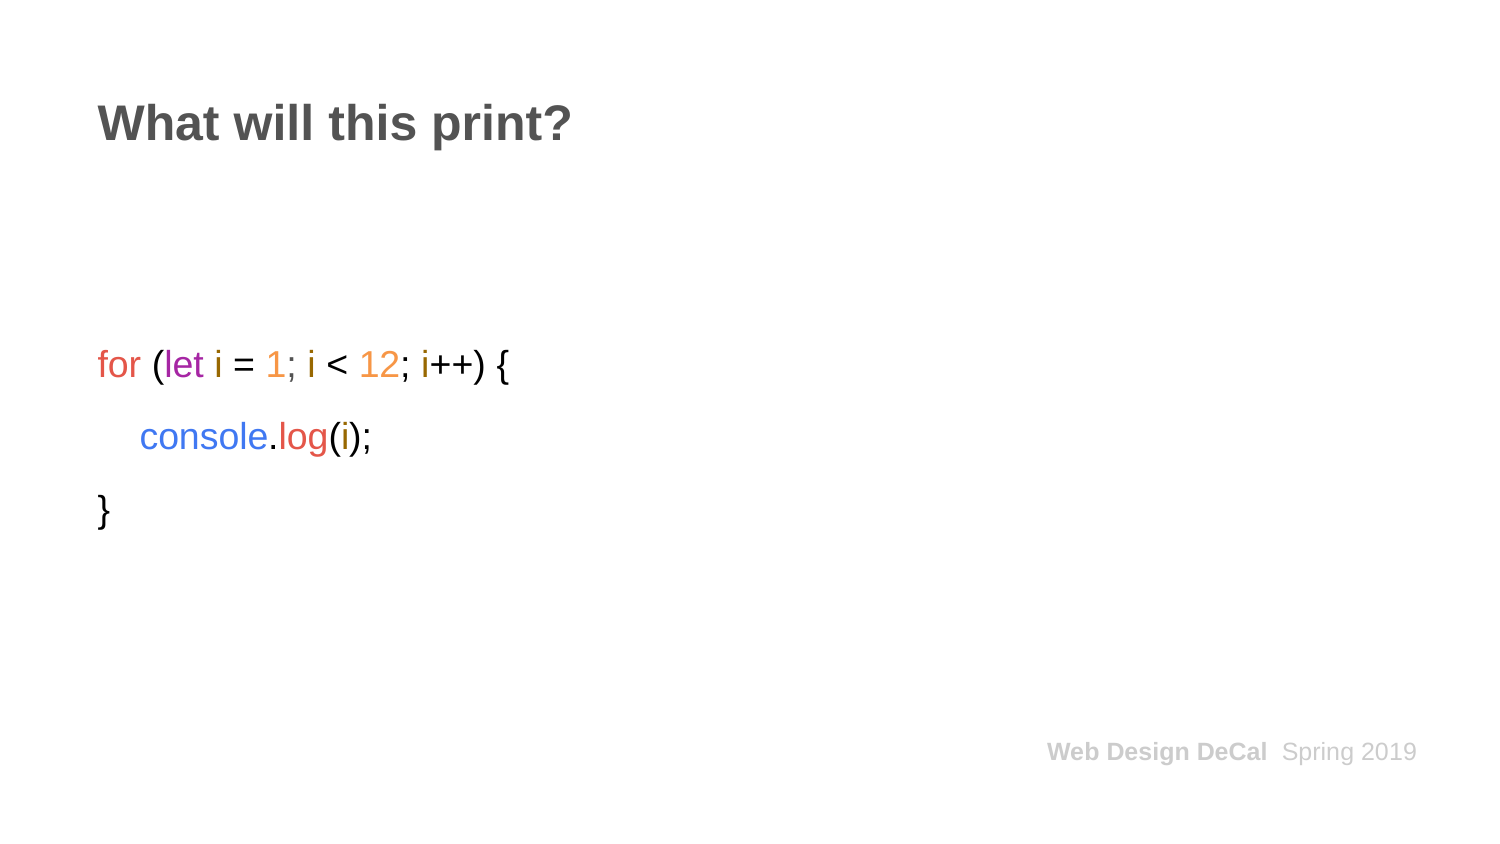

# What will this print?
for (let i = 1; i < 12; i++) {
    console.log(i);
}